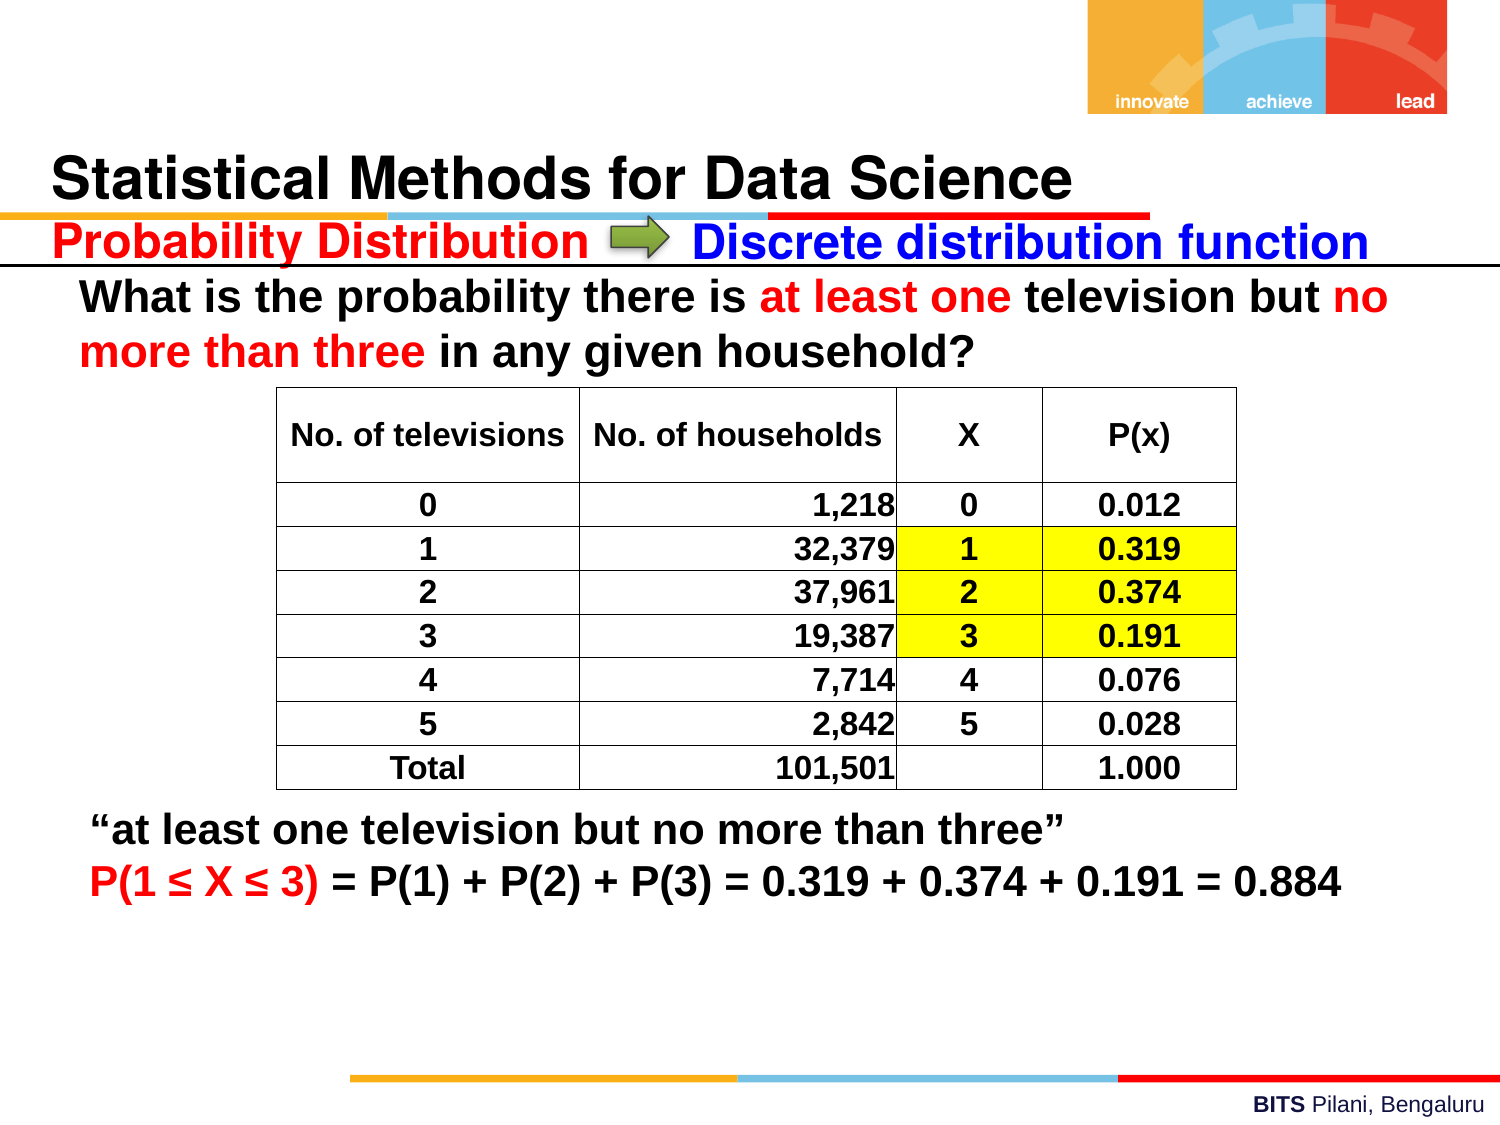

Statistical Methods for Data Science
Probability Distribution

Discrete distribution function

What is the probability there is at least one television but no more than three in any given household?
| No. of televisions | No. of households | X | P(x) |
| --- | --- | --- | --- |
| 0 | 1,218 | 0 | 0.012 |
| 1 | 32,379 | 1 | 0.319 |
| 2 | 37,961 | 2 | 0.374 |
| 3 | 19,387 | 3 | 0.191 |
| 4 | 7,714 | 4 | 0.076 |
| 5 | 2,842 | 5 | 0.028 |
| Total | 101,501 |  | 1.000 |
“at least one television but no more than three”
P(1 ≤ X ≤ 3) = P(1) + P(2) + P(3) = 0.319 + 0.374 + 0.191 = 0.884